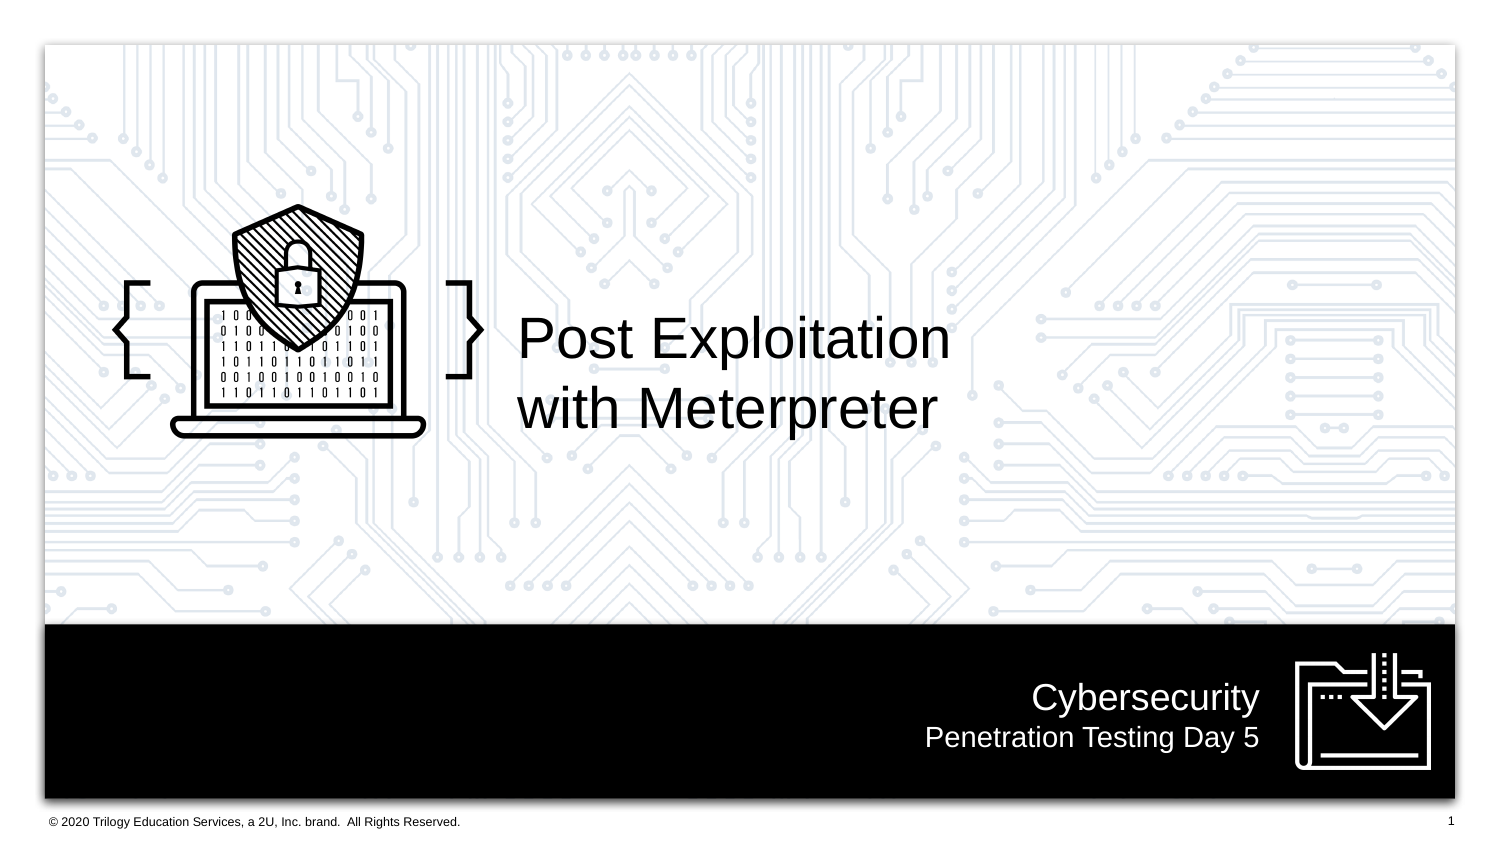

Post Exploitation
with Meterpreter
# Penetration Testing Day 5
1